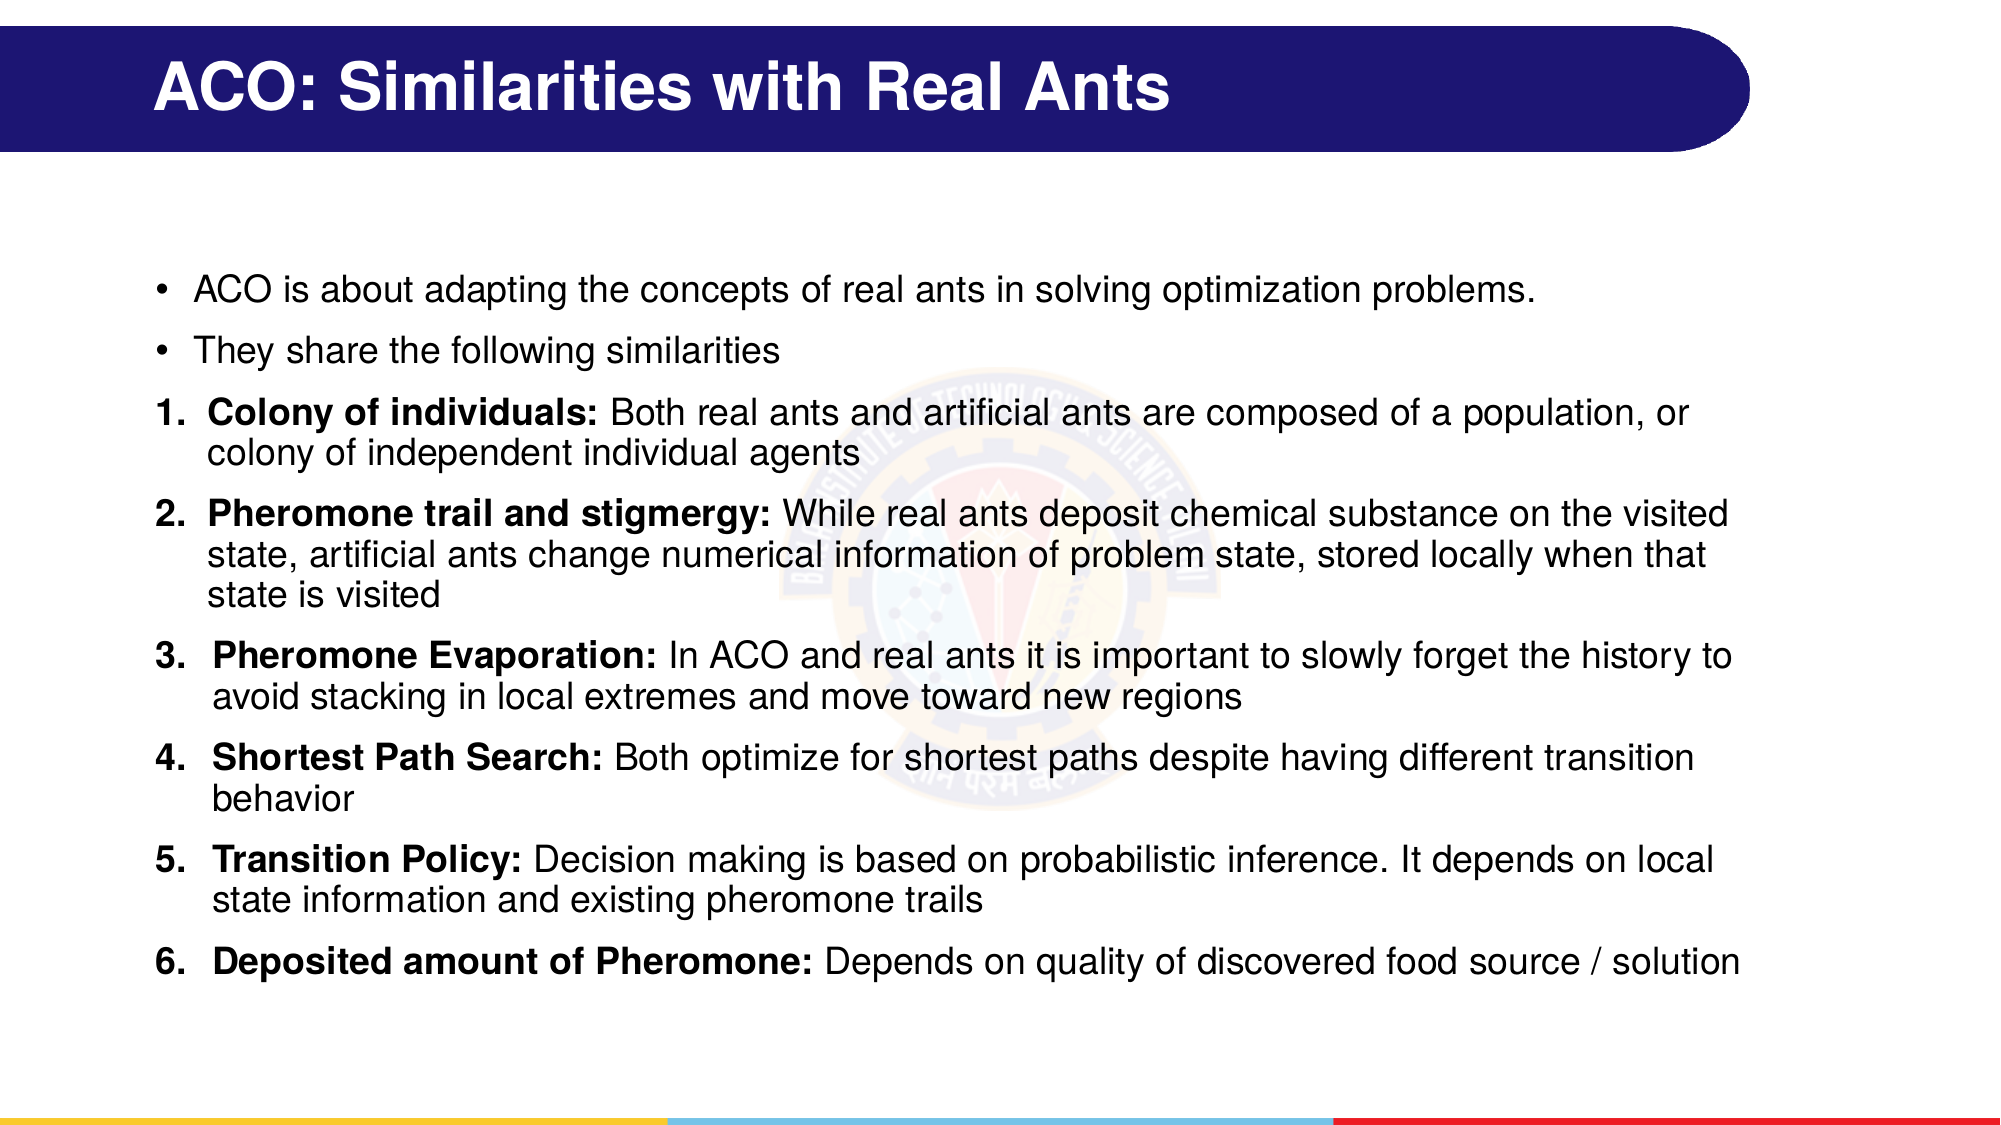

# ACO: Similarities with Real Ants

ACO is about adapting the concepts of real ants in solving optimization problems.
They share the following similarities
Colony of individuals: Both real ants and artificial ants are composed of a population, or colony of independent individual agents
Pheromone trail and stigmergy: While real ants deposit chemical substance on the visited state, artificial ants change numerical information of problem state, stored locally when that state is visited
Pheromone Evaporation: In ACO and real ants it is important to slowly forget the history to avoid stacking in local extremes and move toward new regions
Shortest Path Search: Both optimize for shortest paths despite having different transition behavior
Transition Policy: Decision making is based on probabilistic inference. It depends on local state information and existing pheromone trails
Deposited amount of Pheromone: Depends on quality of discovered food source / solution